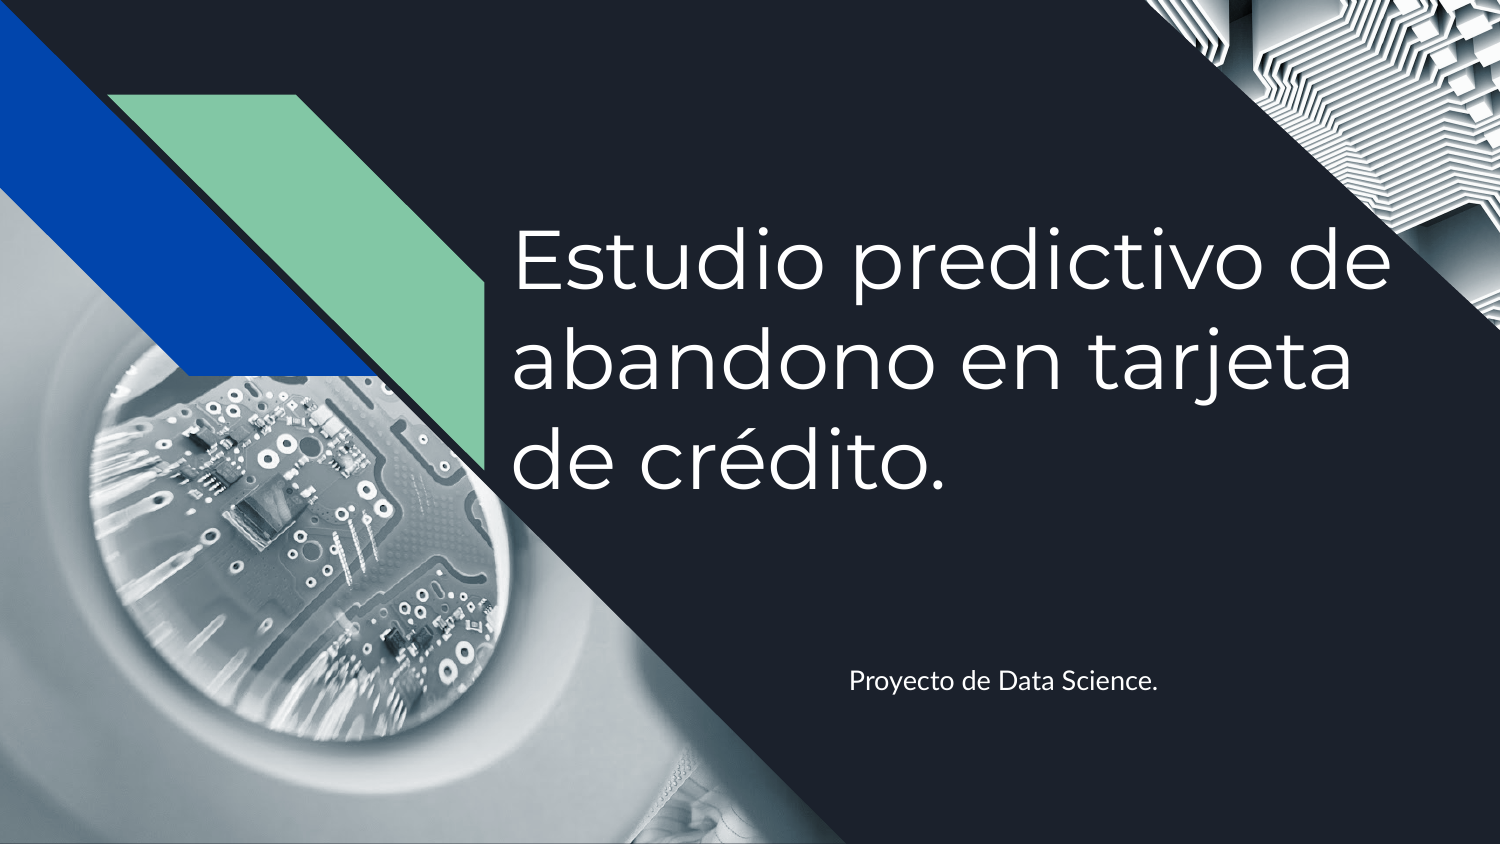

# Estudio predictivo de abandono en tarjeta de crédito.
Proyecto de Data Science.